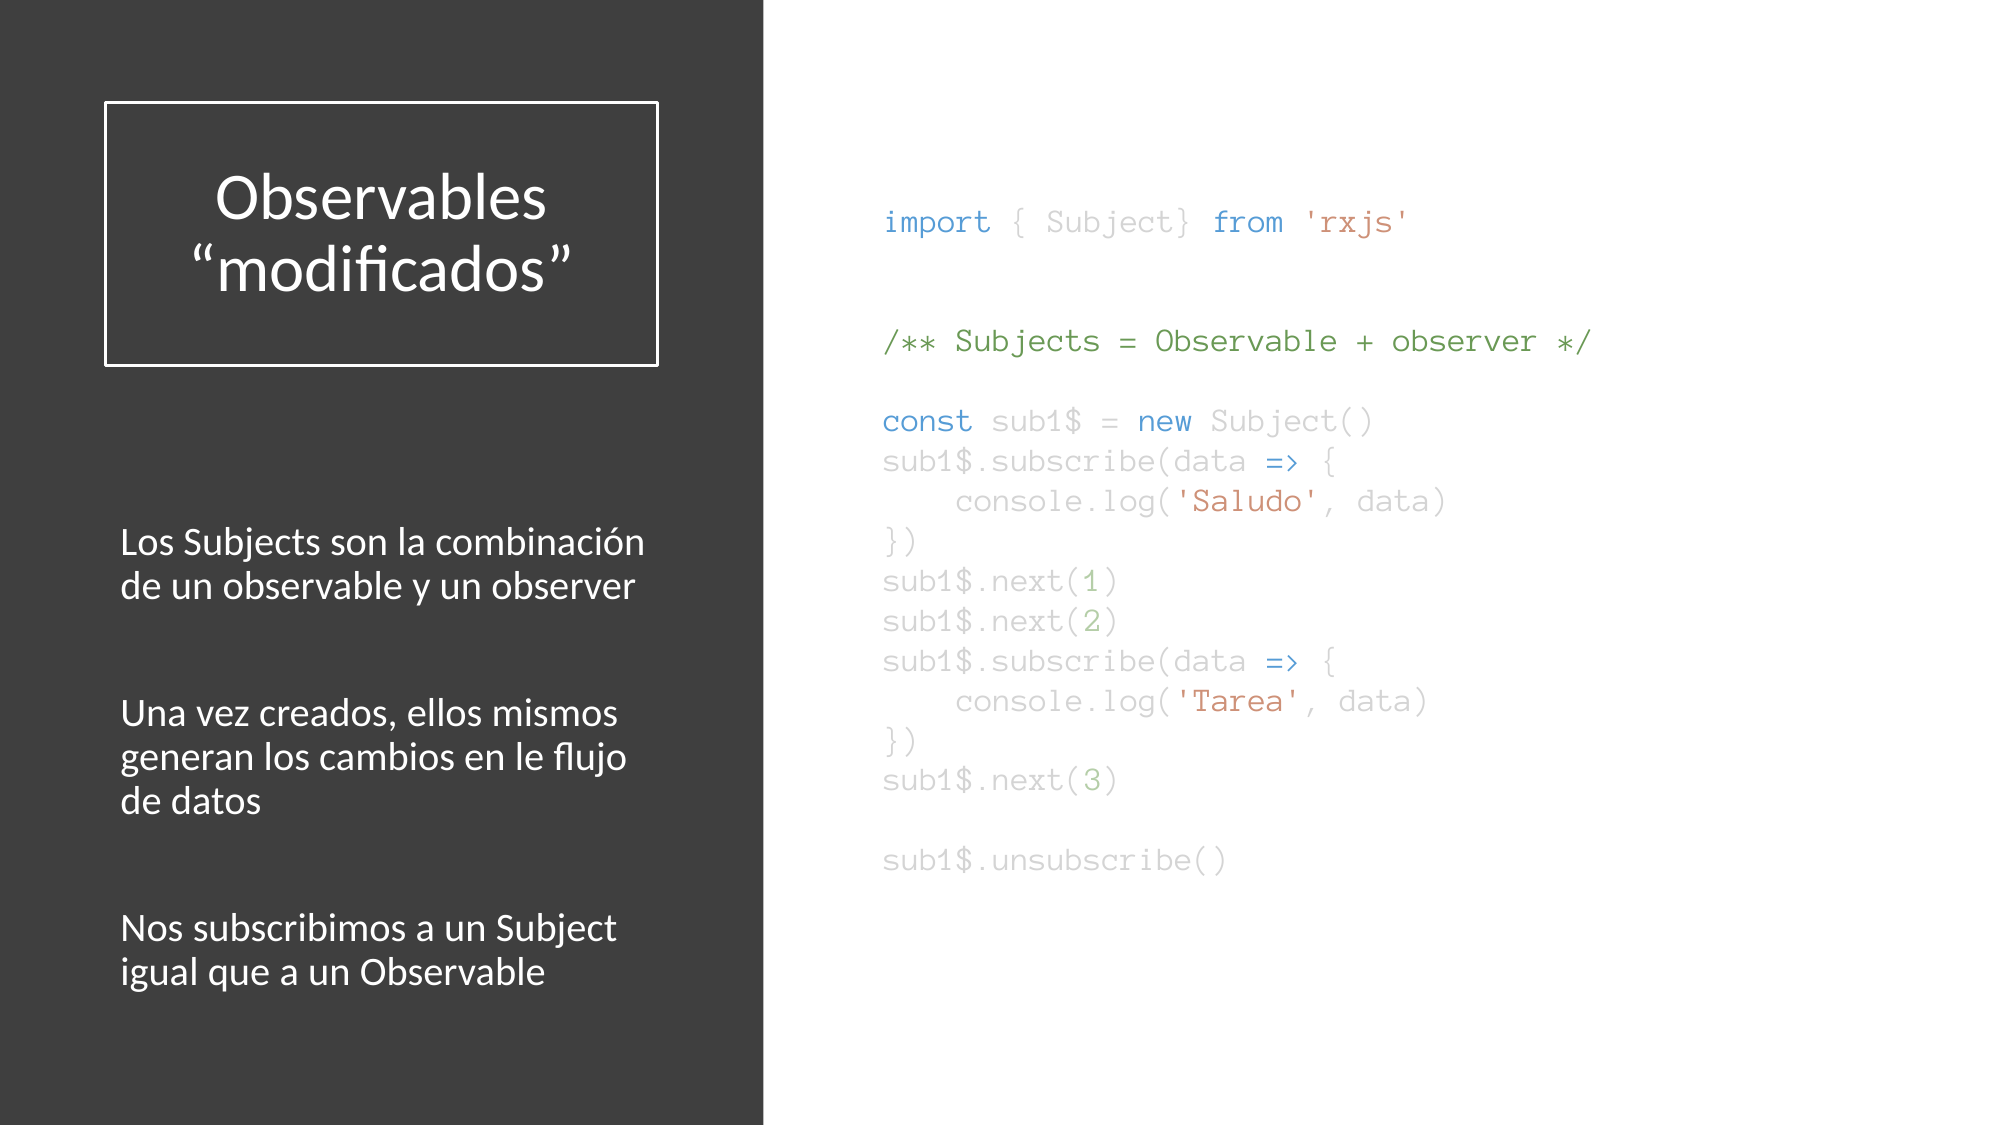

# Observables “modificados”
import { Subject} from 'rxjs'

/** Subjects = Observable + observer */
const sub1$ = new Subject()
sub1$.subscribe(data => {
    console.log('Saludo', data)
})
sub1$.next(1)
sub1$.next(2)
sub1$.subscribe(data => {
    console.log('Tarea', data)
})
sub1$.next(3)

sub1$.unsubscribe()

Los Subjects son la combinación de un observable y un observer

Una vez creados, ellos mismos generan los cambios en le flujo de datos

Nos subscribimos a un Subject igual que a un Observable